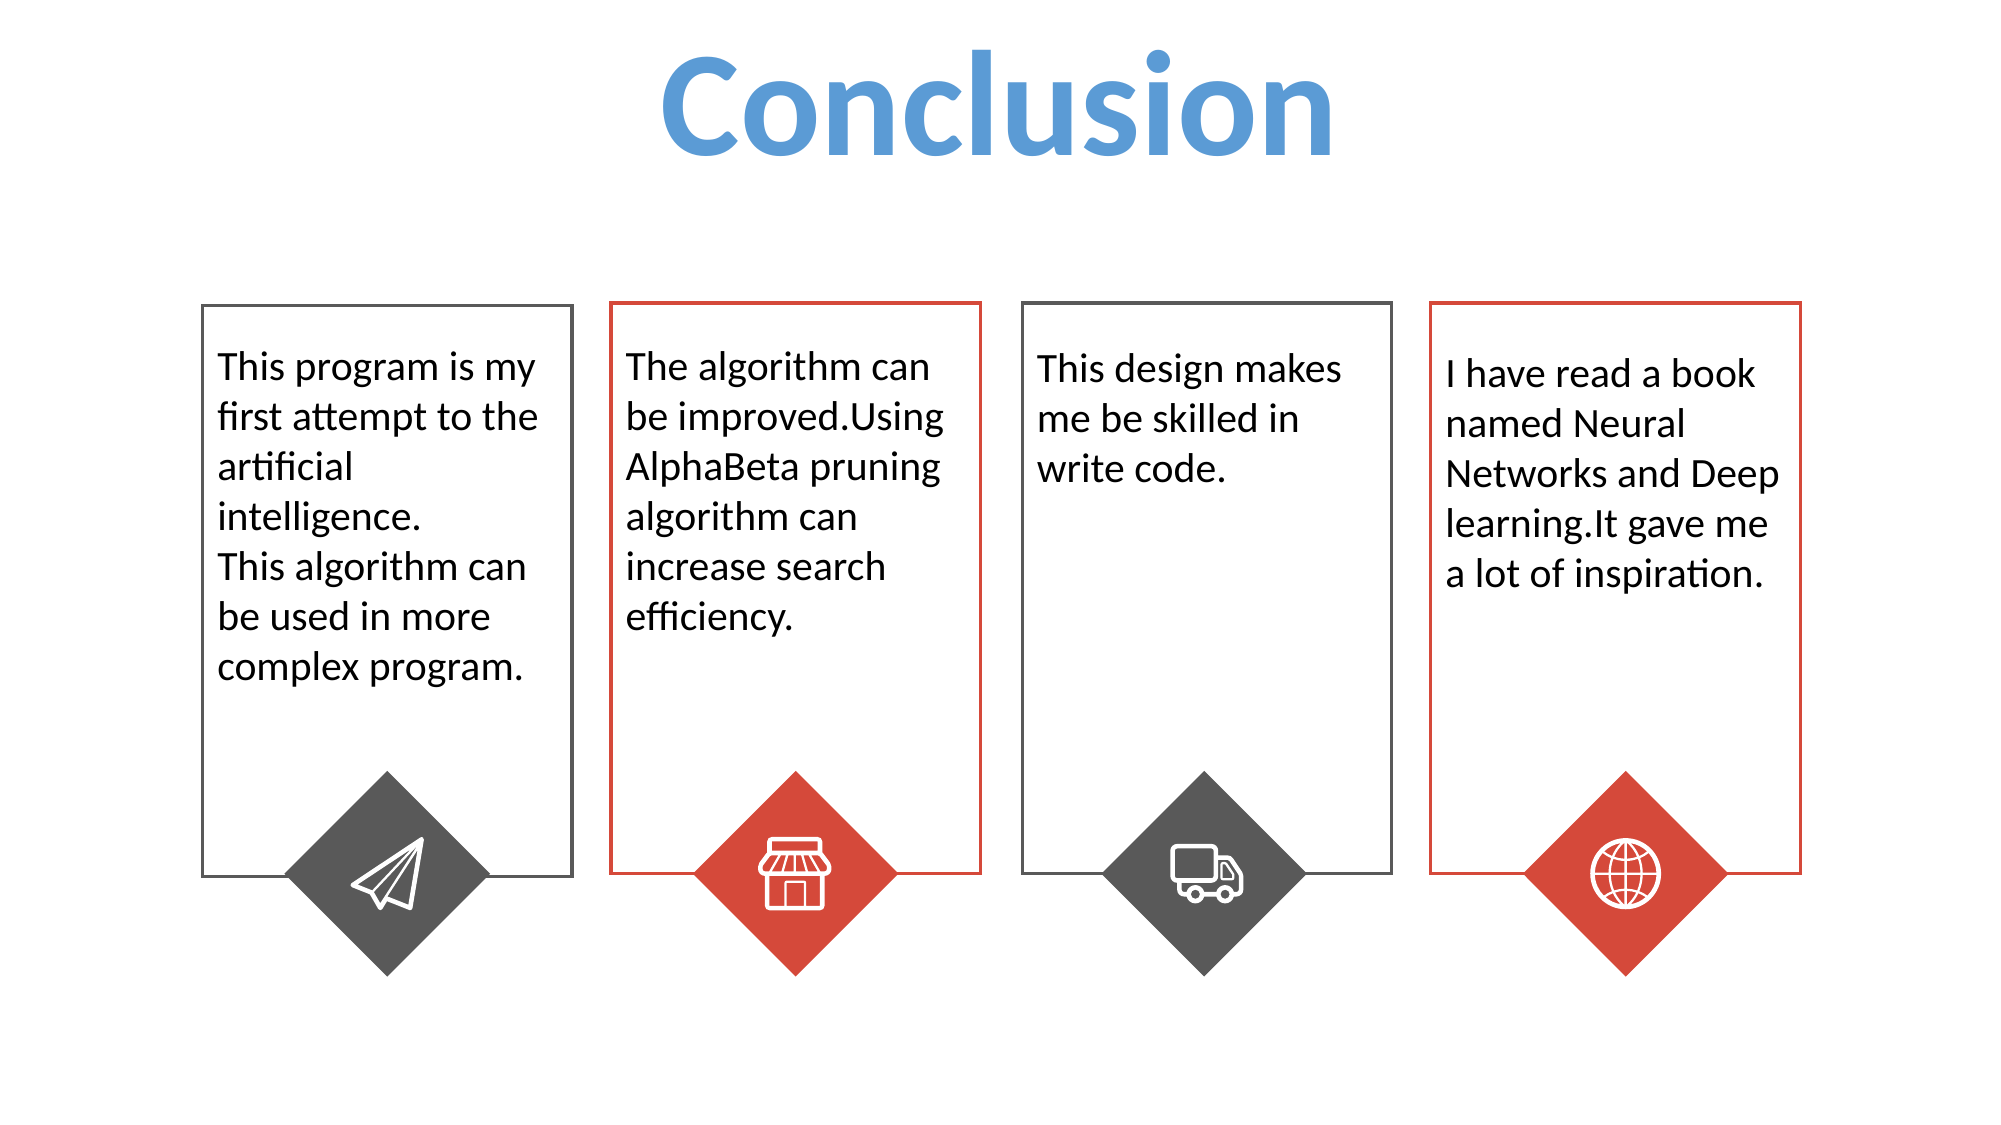

Conclusion

The algorithm can be improved.Using AlphaBeta pruning algorithm can increase search efficiency.

I have read a book named Neural Networks and Deep learning.It gave me a lot of inspiration.

This program is my first attempt to the artificial intelligence.
This algorithm can be used in more complex program.

This design makes me be skilled in write code.